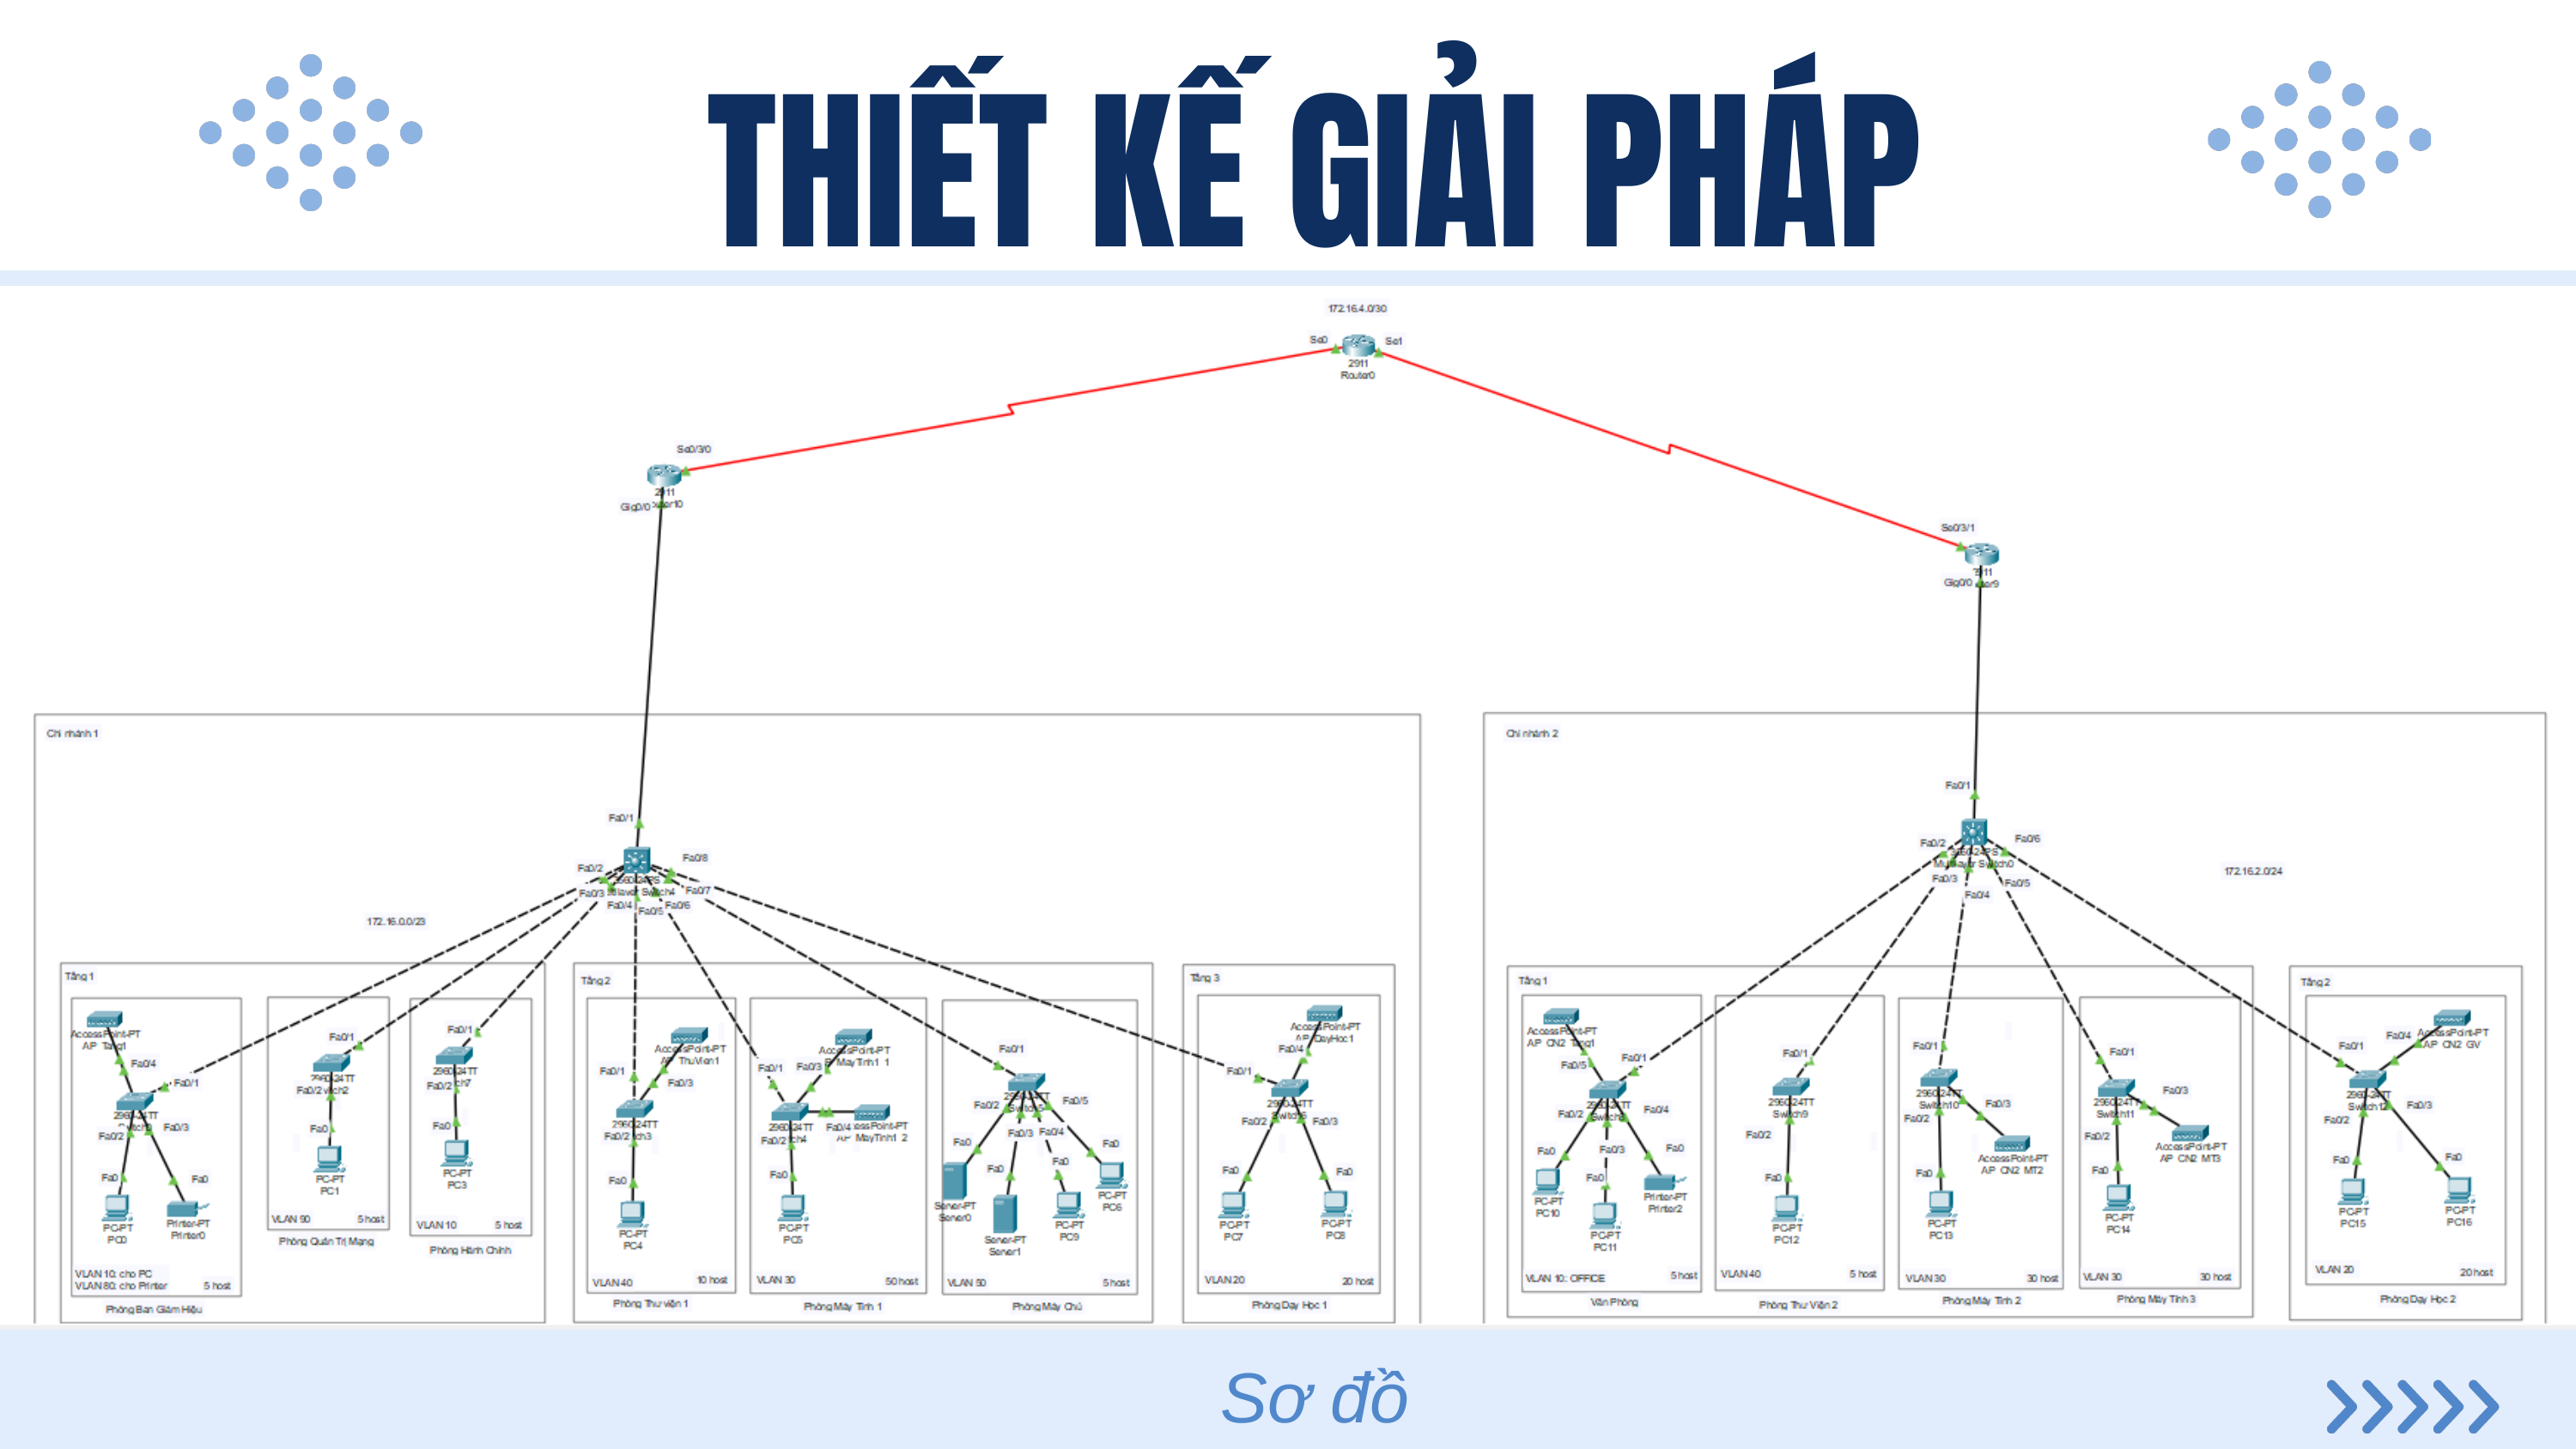

THIẾT KẾ GIẢI PHÁP

Sơ đồ logic